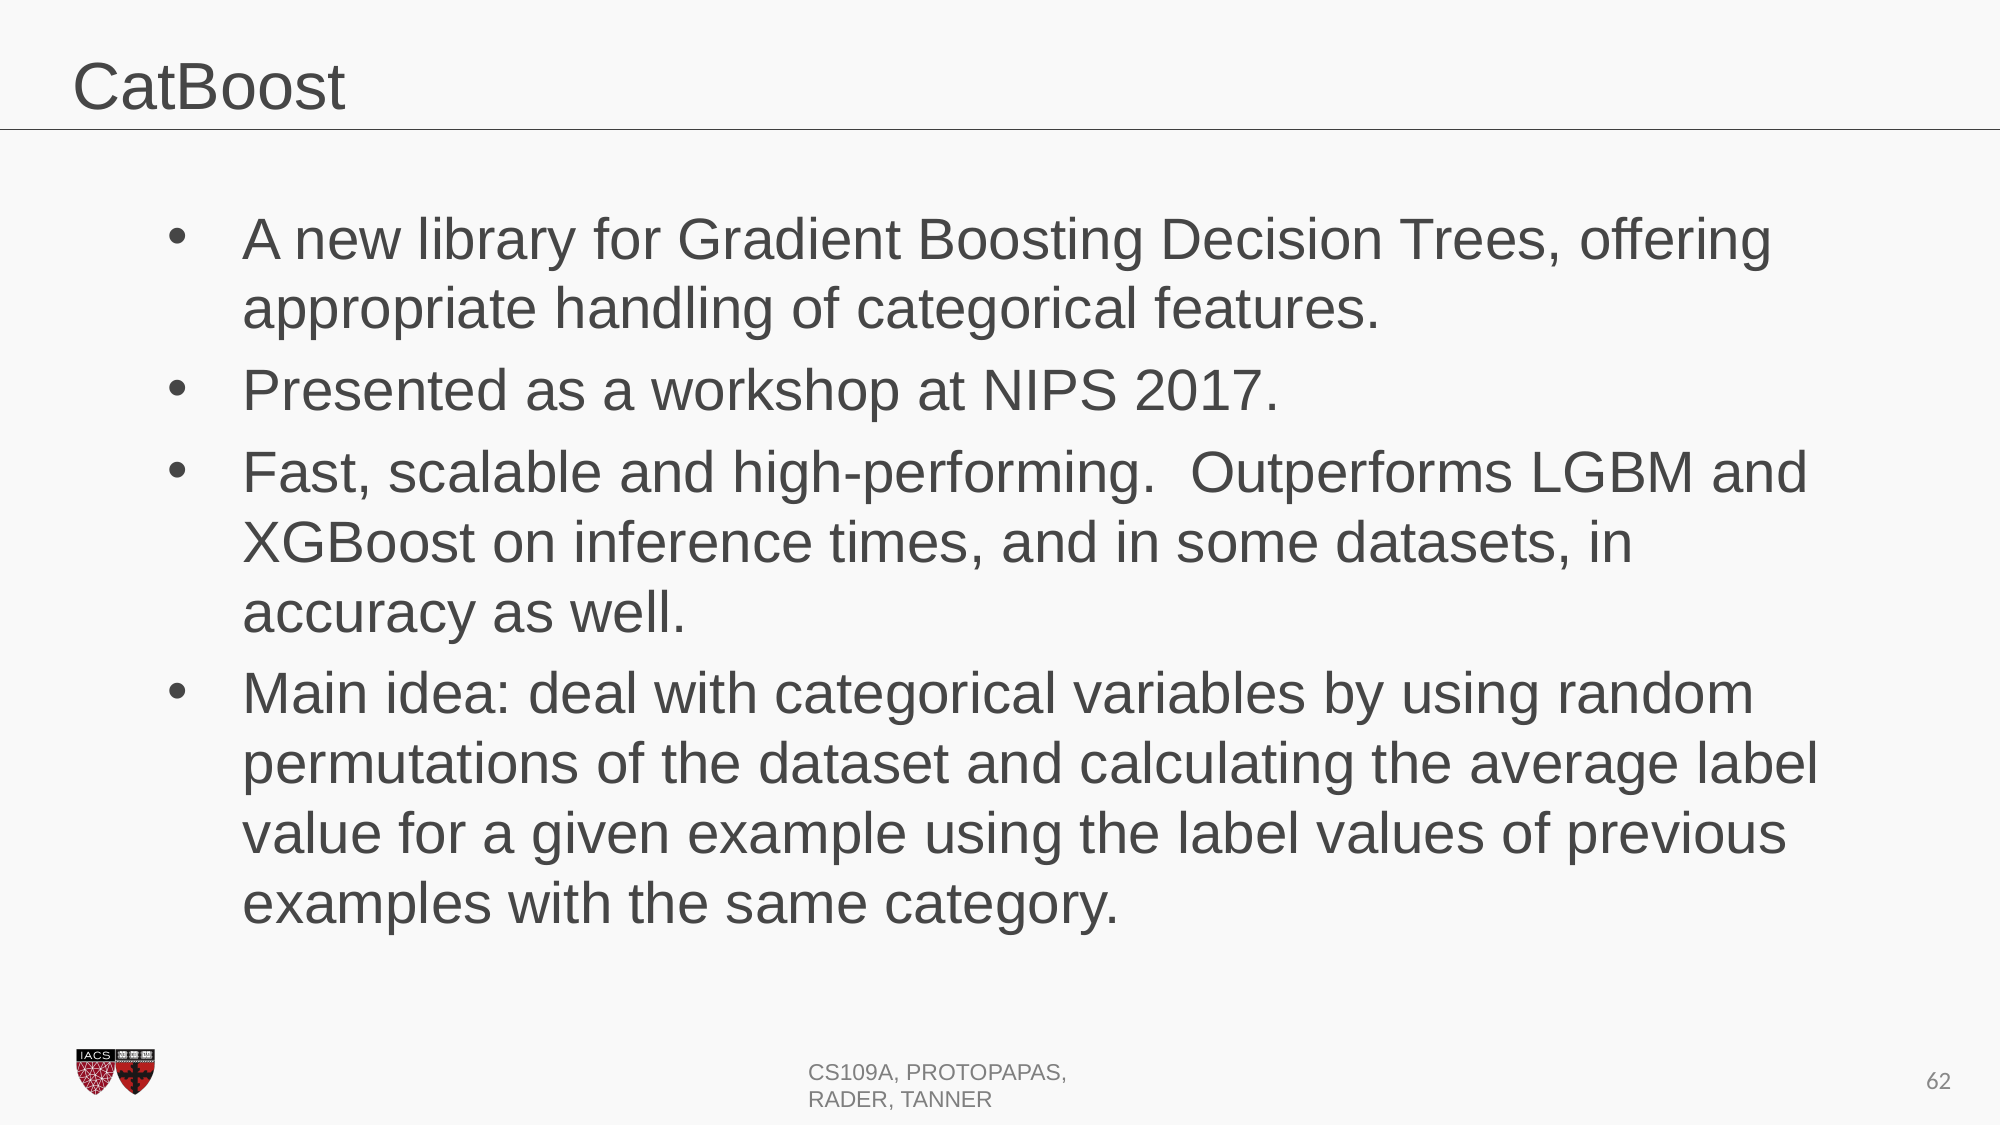

# CatBoost
A new library for Gradient Boosting Decision Trees, offering appropriate handling of categorical features.
Presented as a workshop at NIPS 2017.
Fast, scalable and high-performing.  Outperforms LGBM and XGBoost on inference times, and in some datasets, in accuracy as well.
Main idea: deal with categorical variables by using random permutations of the dataset and calculating the average label value for a given example using the label values of previous examples with the same category.

62